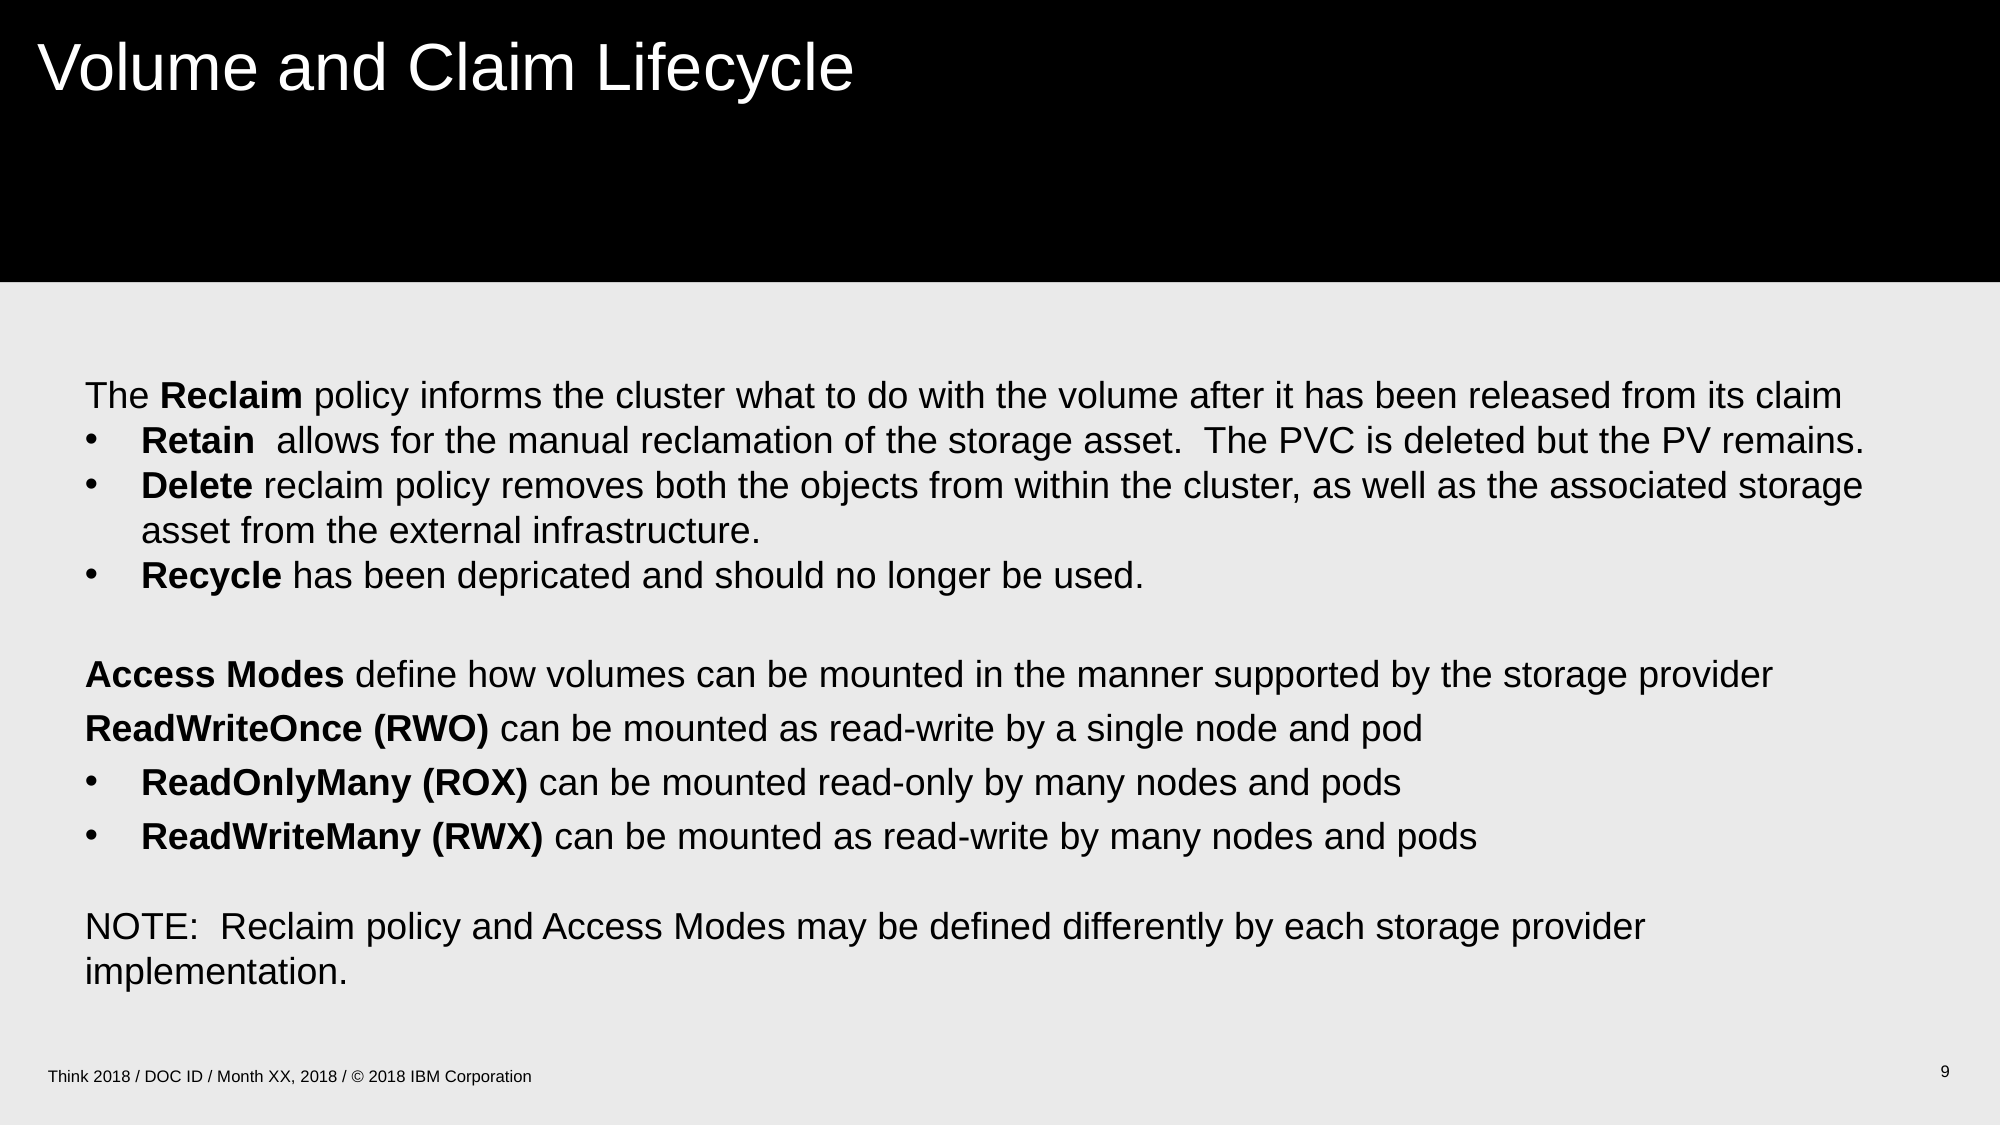

# Volume and Claim Lifecycle
The Reclaim policy informs the cluster what to do with the volume after it has been released from its claim
Retain  allows for the manual reclamation of the storage asset.  The PVC is deleted but the PV remains.
Delete reclaim policy removes both the objects from within the cluster, as well as the associated storage asset from the external infrastructure.
Recycle has been depricated and should no longer be used.

Access Modes define how volumes can be mounted in the manner supported by the storage provider
ReadWriteOnce (RWO) can be mounted as read-write by a single node and pod
ReadOnlyMany (ROX) can be mounted read-only by many nodes and pods
ReadWriteMany (RWX) can be mounted as read-write by many nodes and pods

NOTE:  Reclaim policy and Access Modes may be defined differently by each storage provider implementation.
9
Think 2018 / DOC ID / Month XX, 2018 / © 2018 IBM Corporation